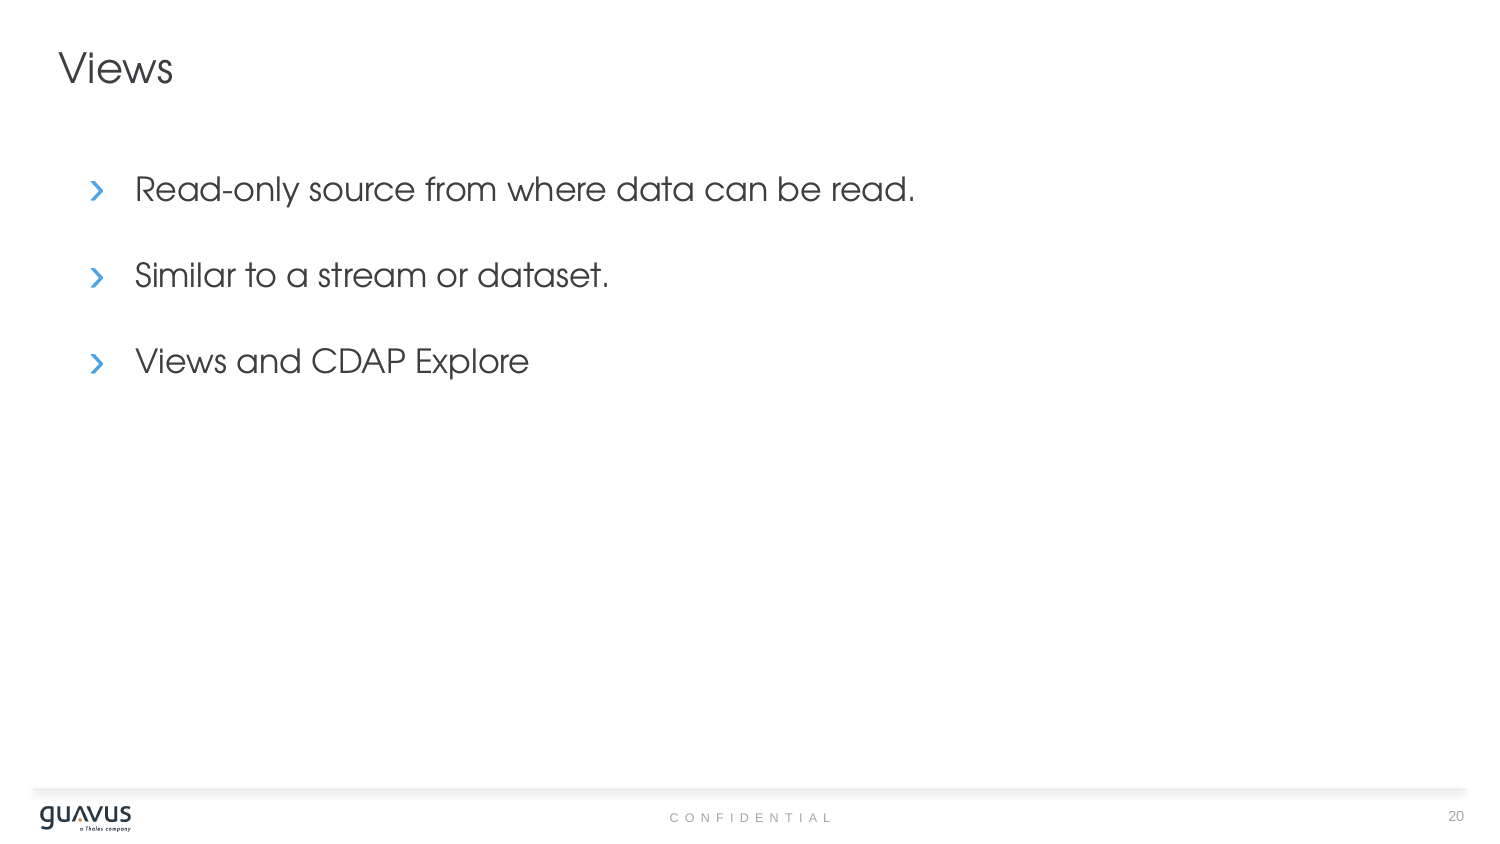

# Views
Read-only source from where data can be read.
Similar to a stream or dataset.
Views and CDAP Explore